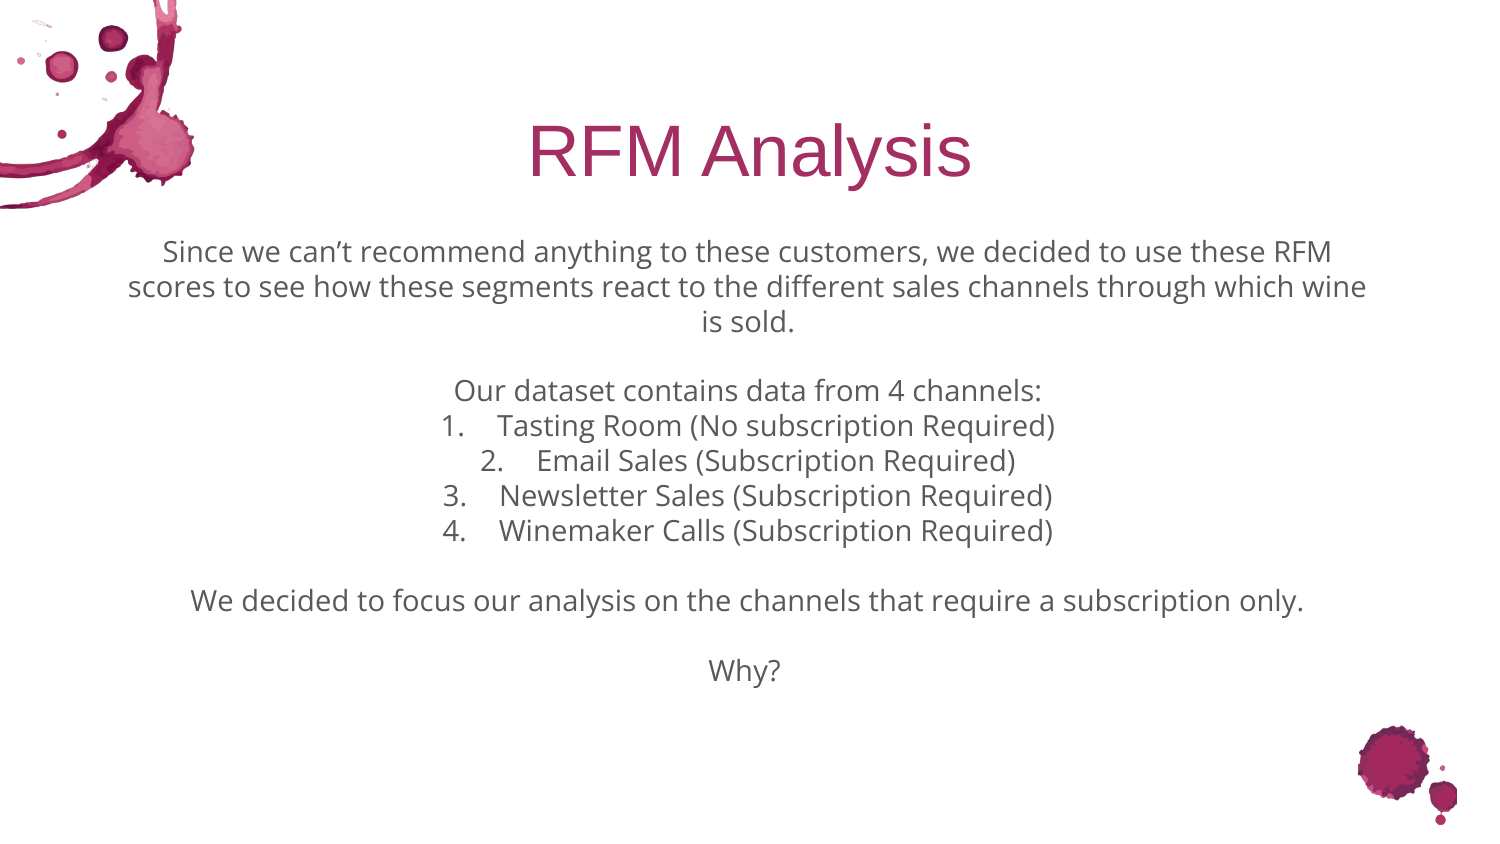

# RFM Analysis
Since we can’t recommend anything to these customers, we decided to use these RFM scores to see how these segments react to the different sales channels through which wine is sold.

Our dataset contains data from 4 channels:
Tasting Room (No subscription Required)
Email Sales (Subscription Required)
Newsletter Sales (Subscription Required)
Winemaker Calls (Subscription Required)

We decided to focus our analysis on the channels that require a subscription only.

Why?